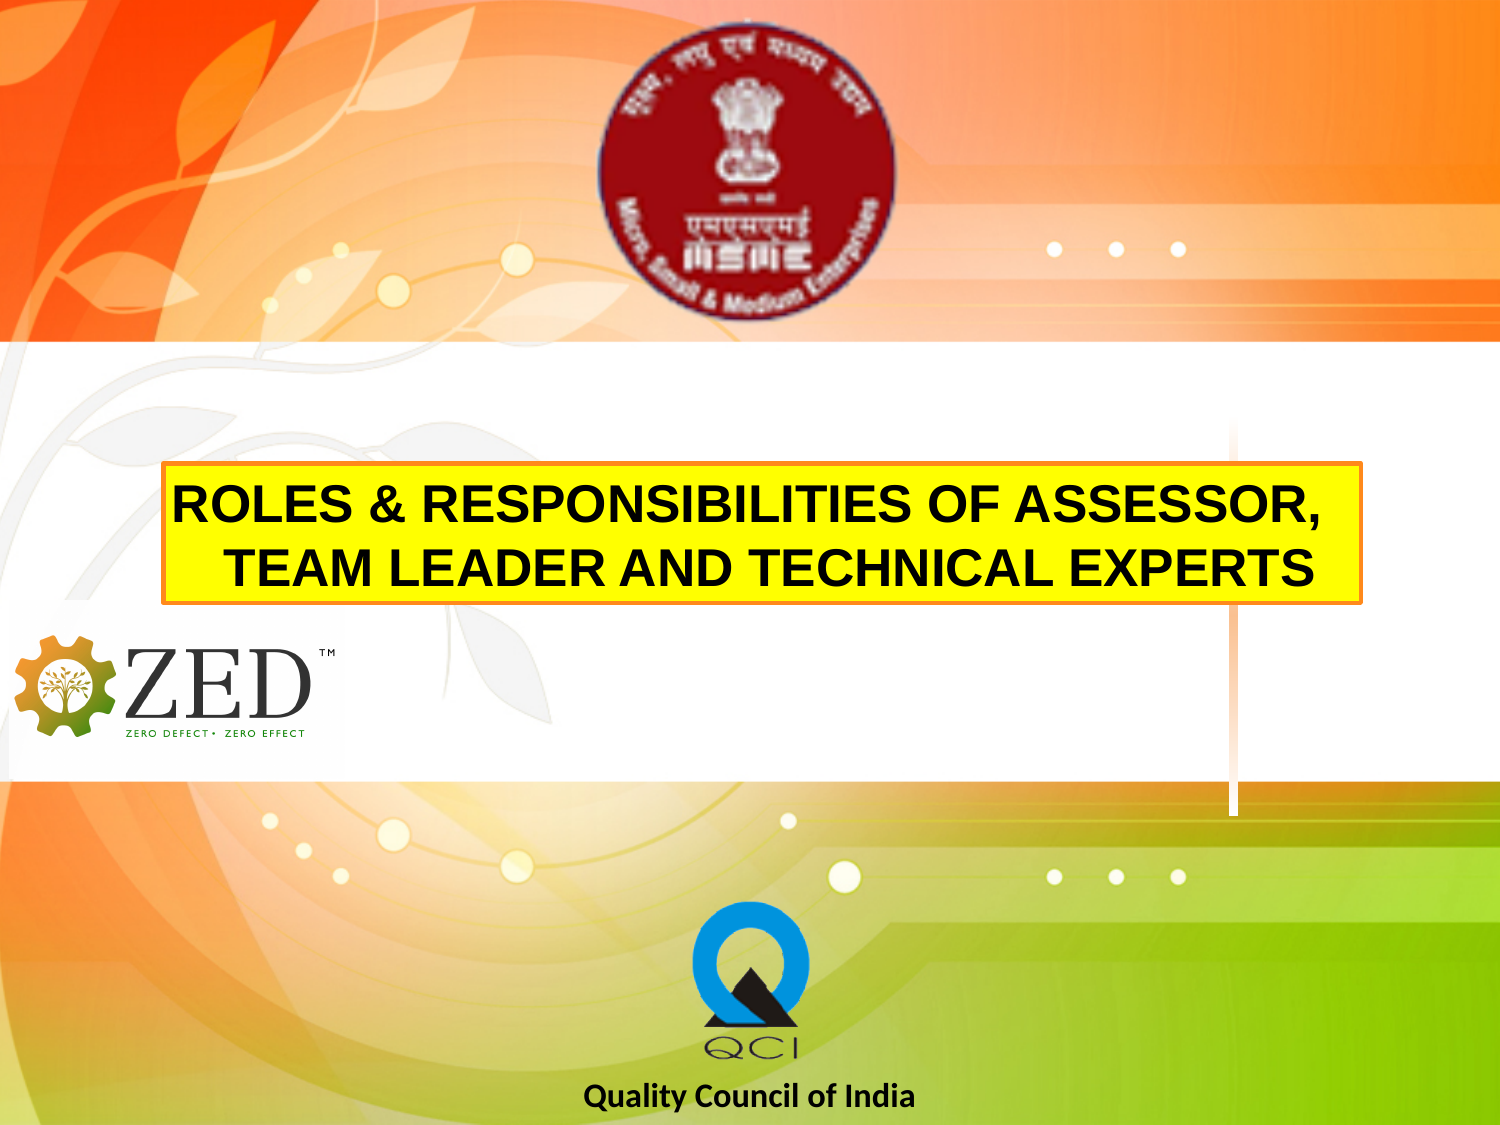

# ROLES & RESPONSIBILITIES OF ASSESSOR, TEAM LEADER AND TECHNICAL EXPERTS